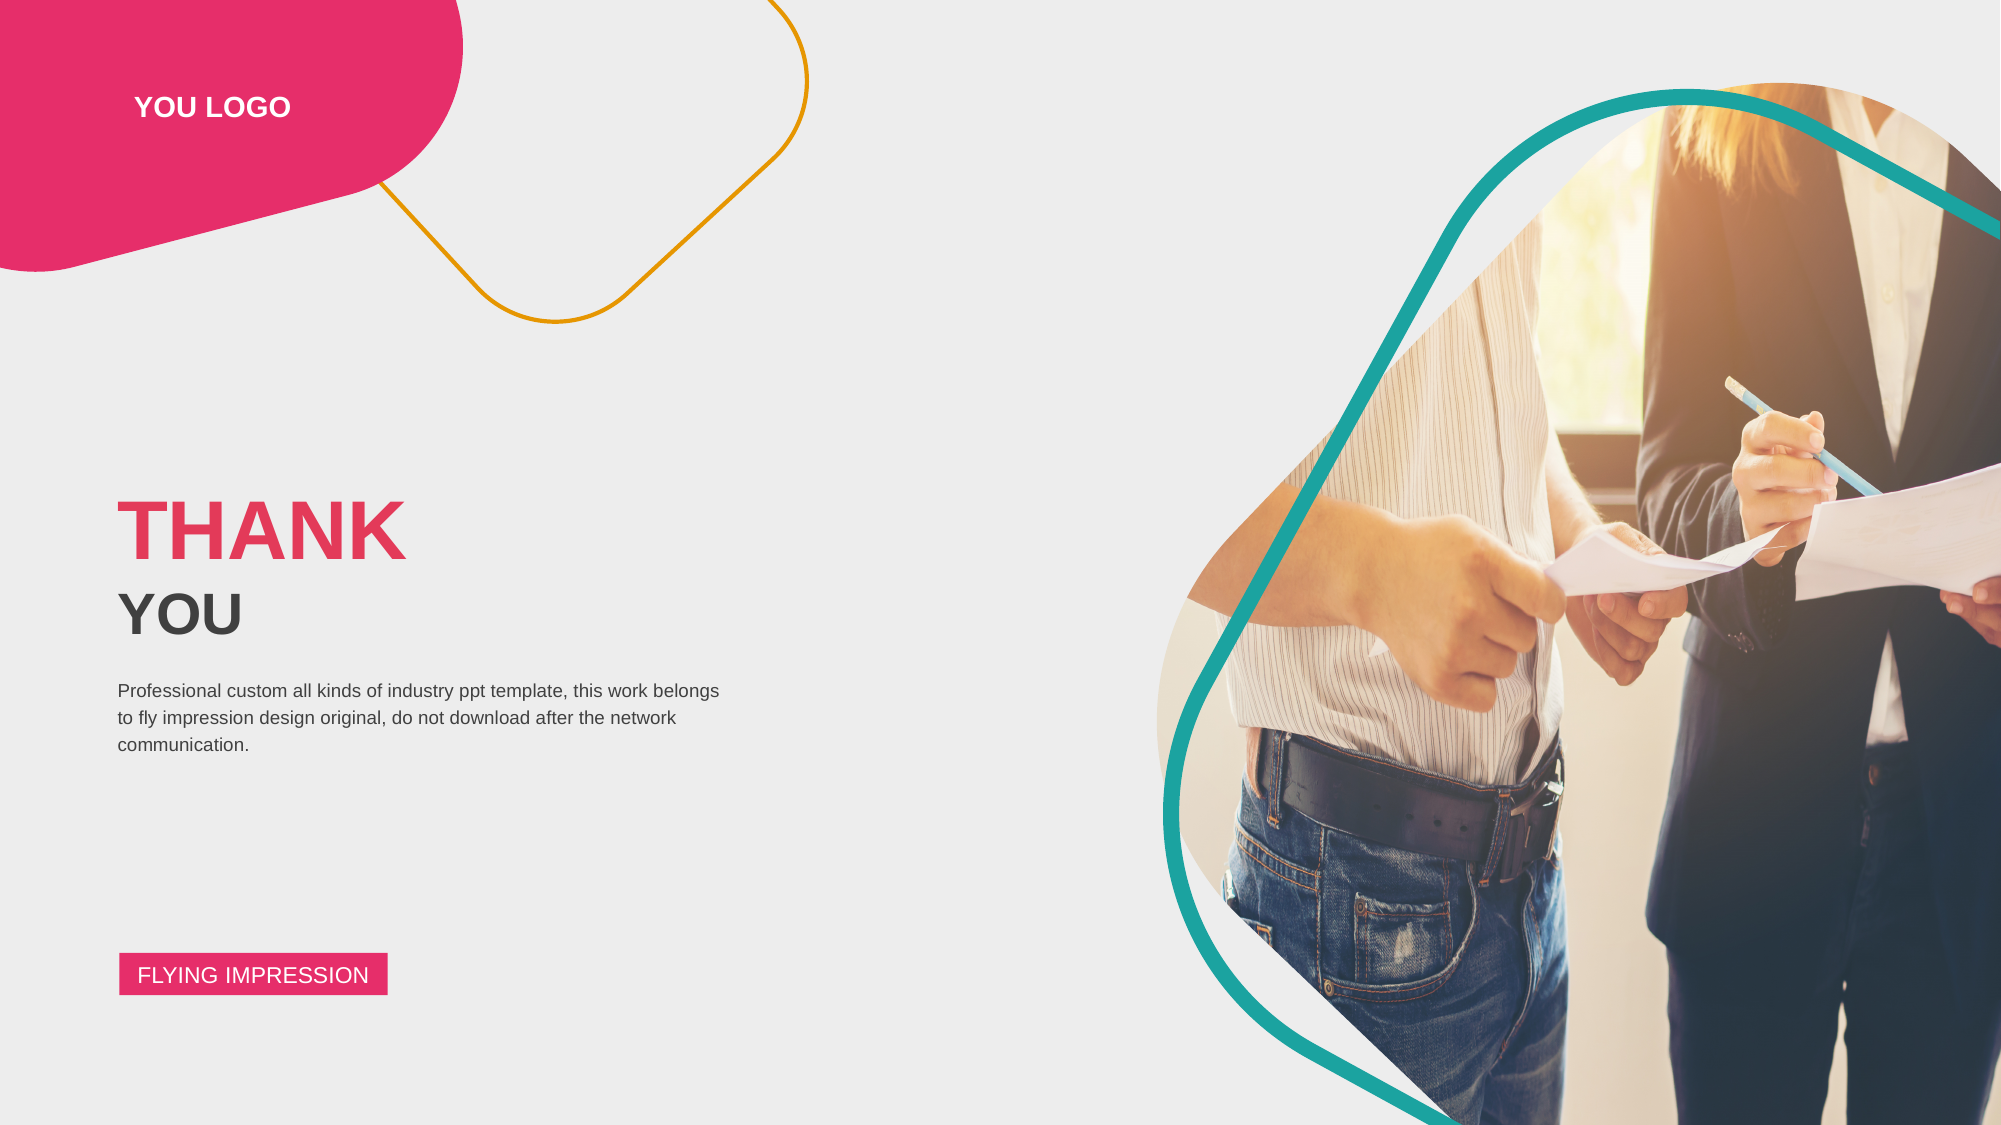

YOU LOGO

THANK
YOU
Professional custom all kinds of industry ppt template, this work belongs to fly impression design original, do not download after the network communication.
FLYING IMPRESSION